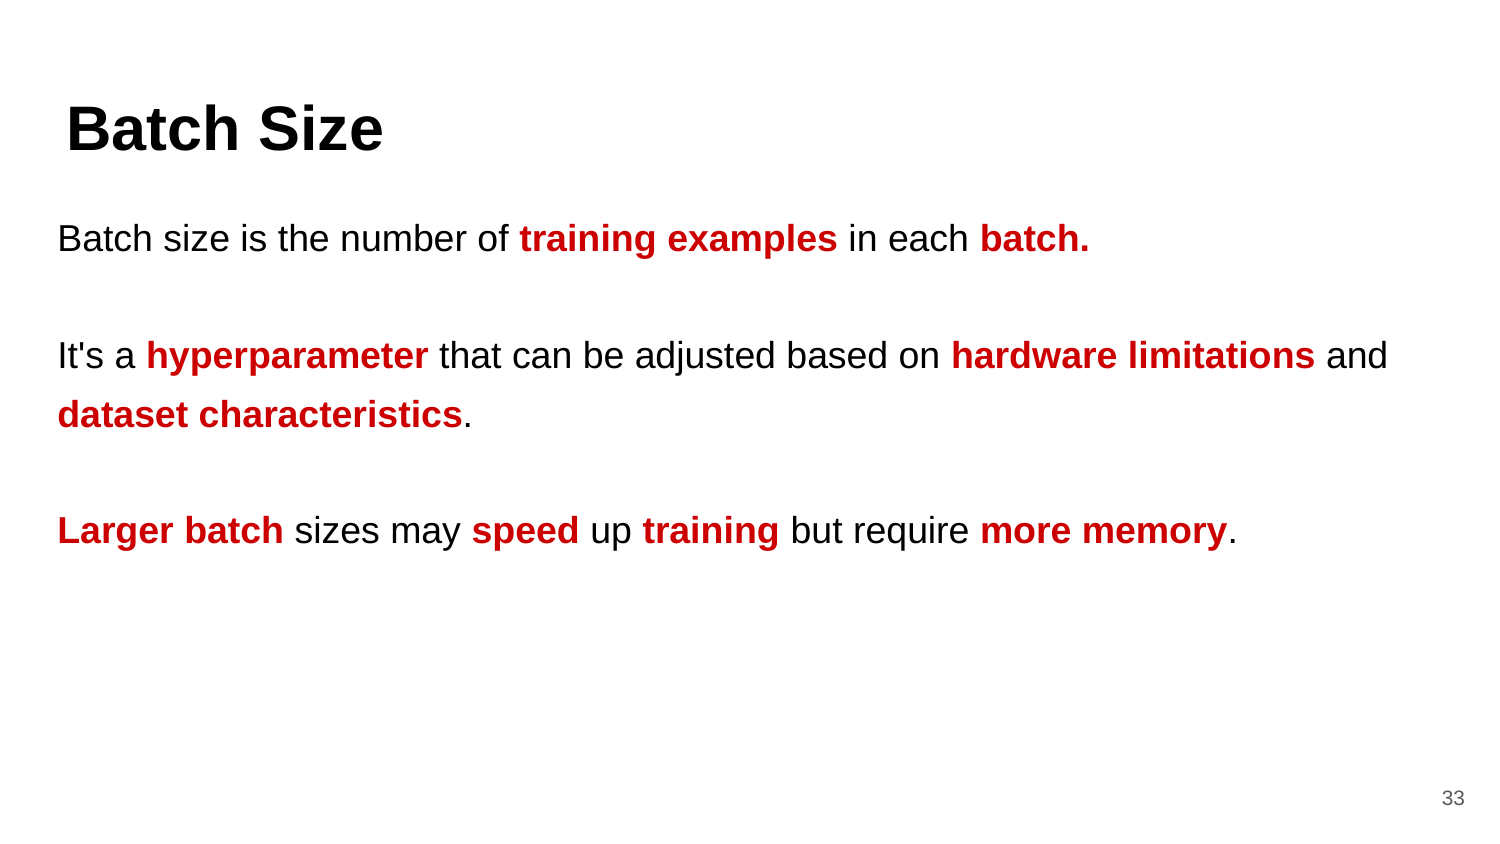

# Batch Size
Batch size is the number of training examples in each batch.

It's a hyperparameter that can be adjusted based on hardware limitations and dataset characteristics.

Larger batch sizes may speed up training but require more memory.
33